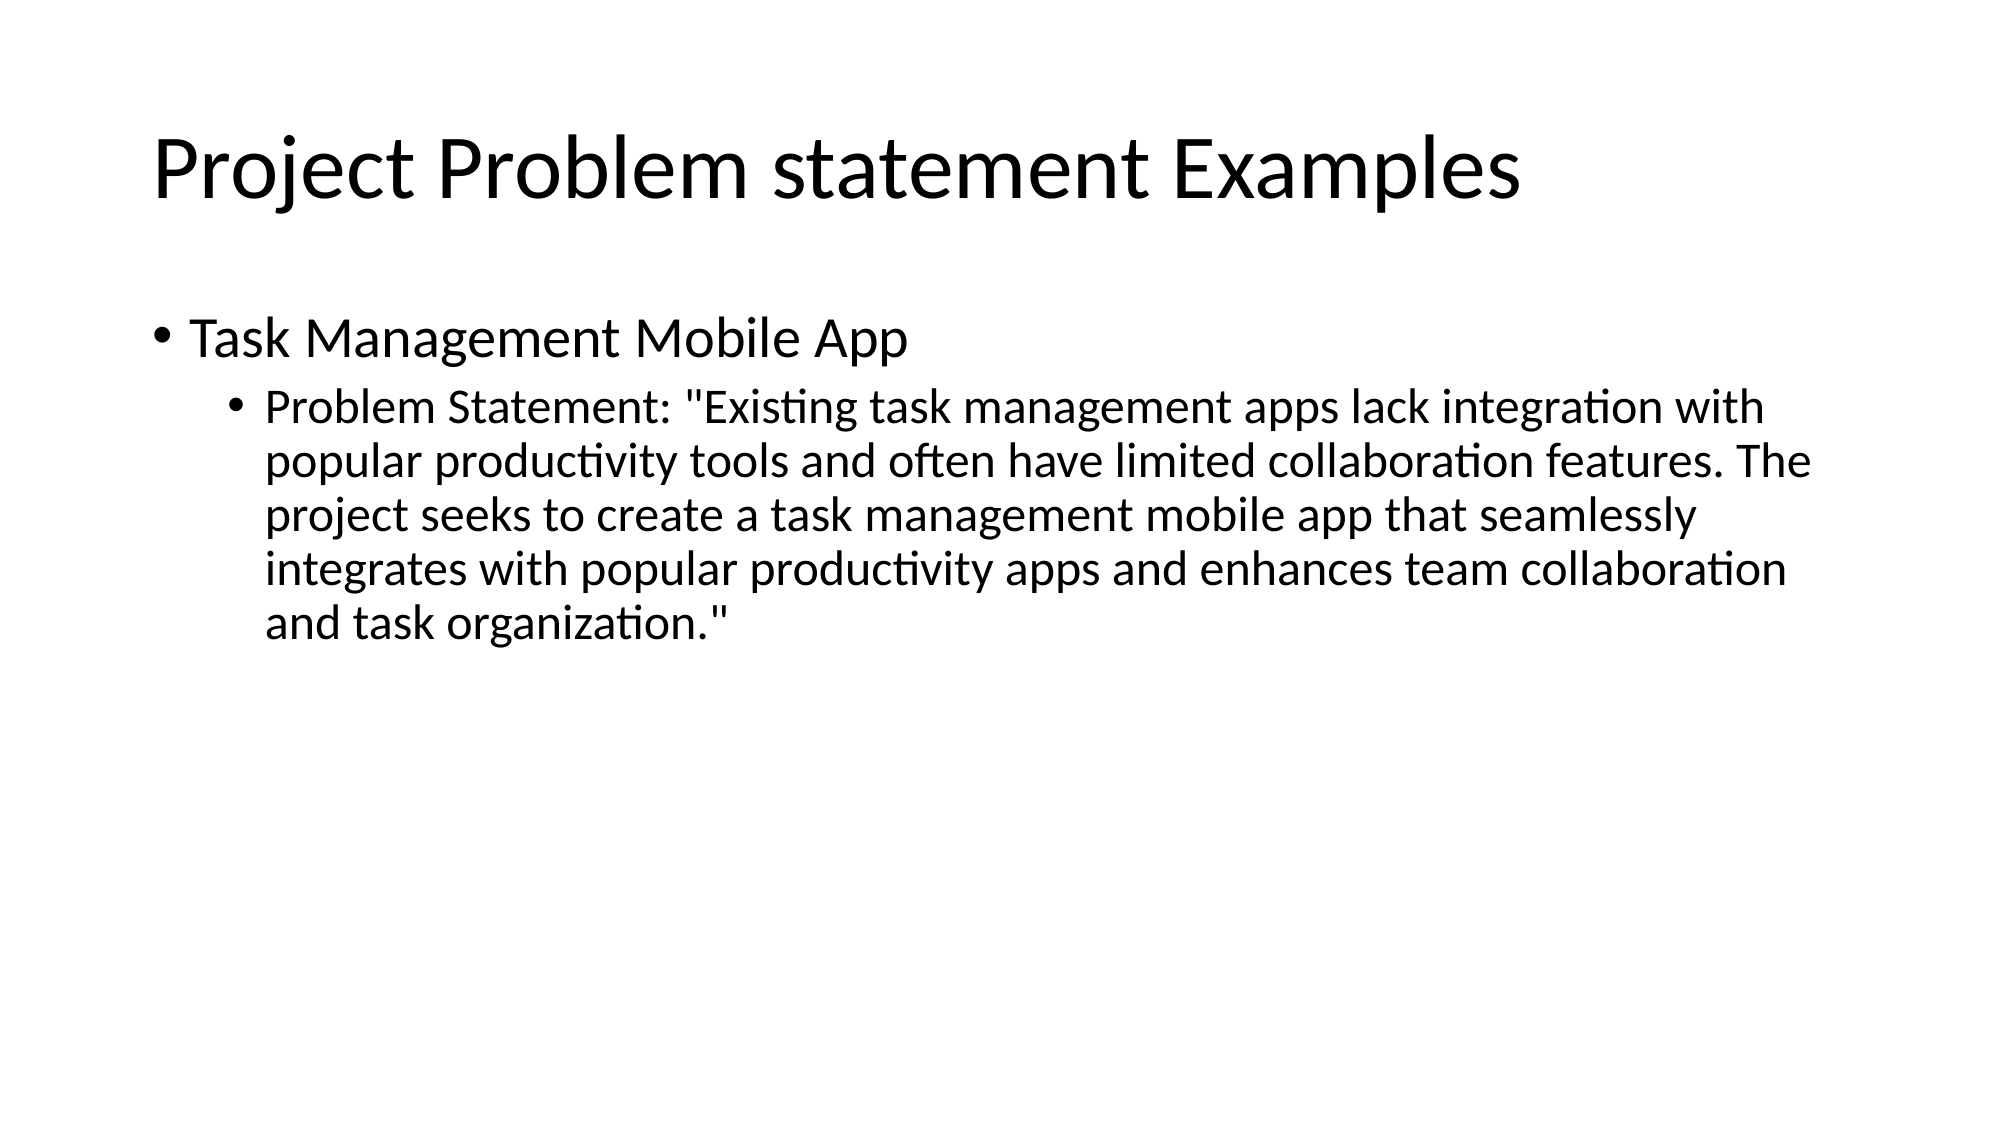

# Project Problem statement Examples
Task Management Mobile App
Problem Statement: "Existing task management apps lack integration with popular productivity tools and often have limited collaboration features. The project seeks to create a task management mobile app that seamlessly integrates with popular productivity apps and enhances team collaboration and task organization."